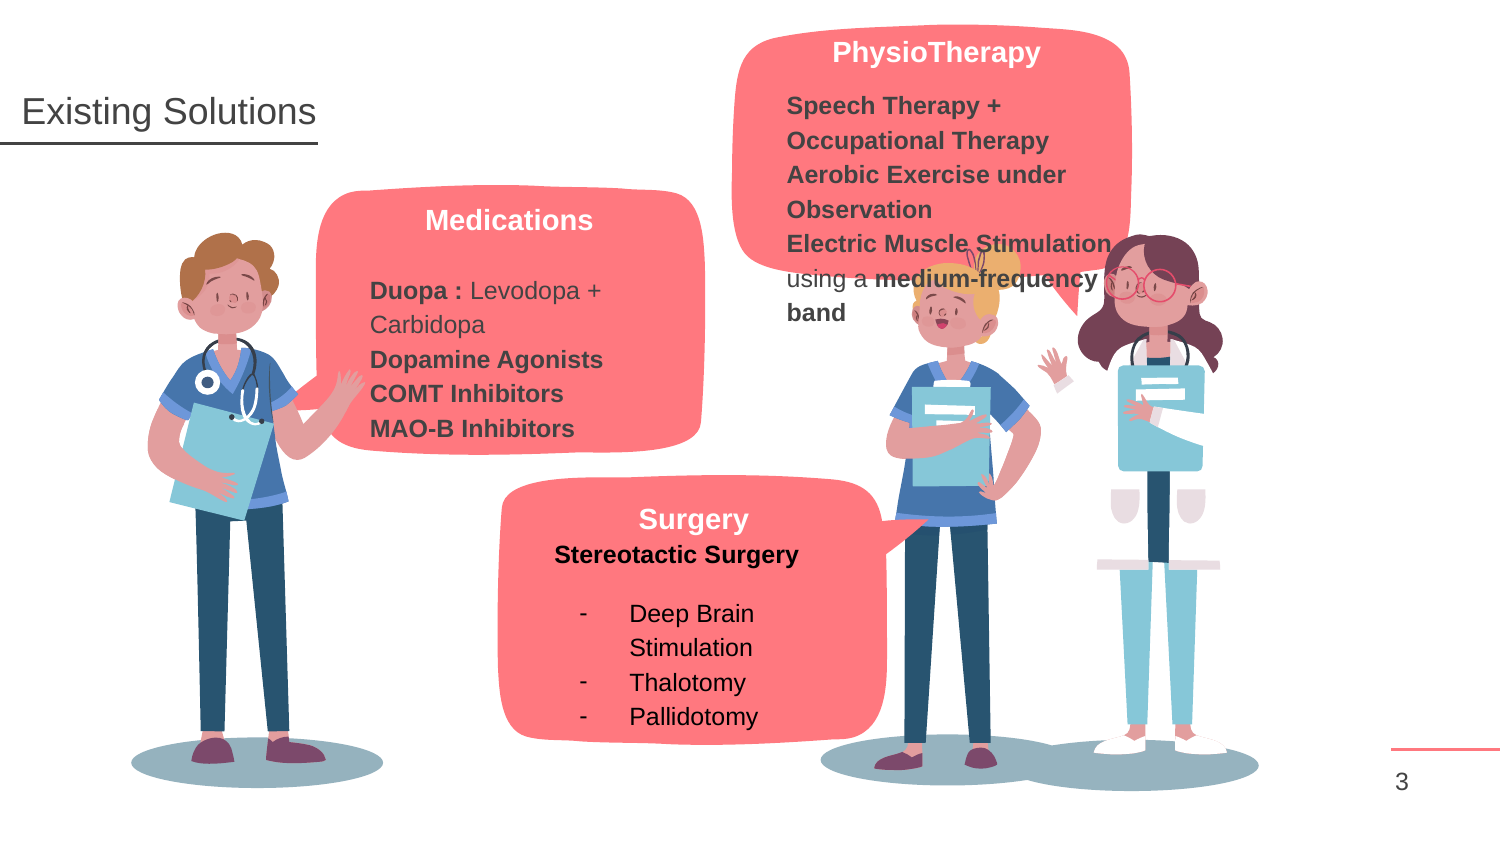

PhysioTherapy
Speech Therapy +
Occupational Therapy
Aerobic Exercise under Observation
Electric Muscle Stimulation using a medium-frequency band
# Existing Solutions
Medications
Duopa : Levodopa + Carbidopa
Dopamine Agonists
COMT Inhibitors
MAO-B Inhibitors
Surgery
Stereotactic Surgery
Deep Brain Stimulation
Thalotomy
Pallidotomy
3